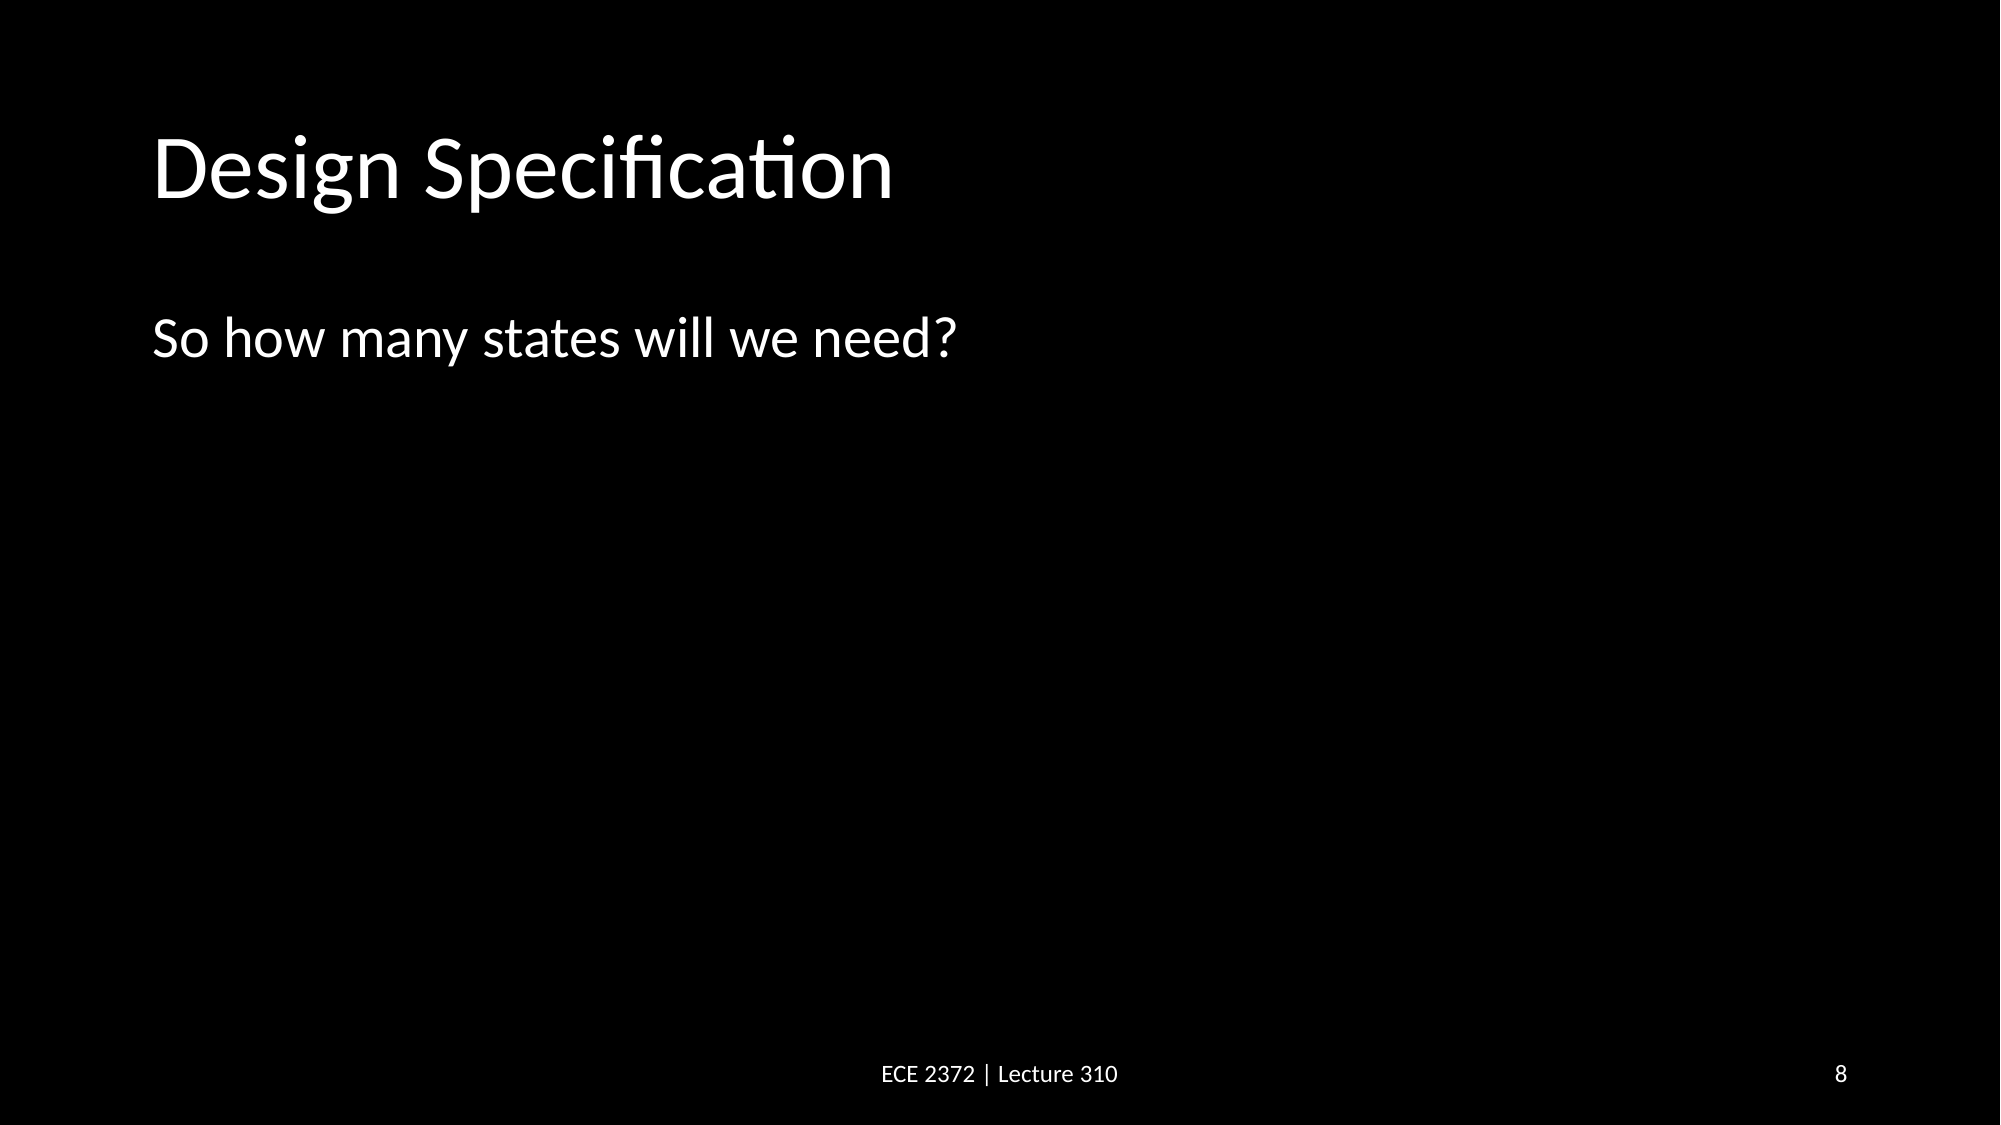

# Design Specification
So how many states will we need?
ECE 2372 | Lecture 310
8